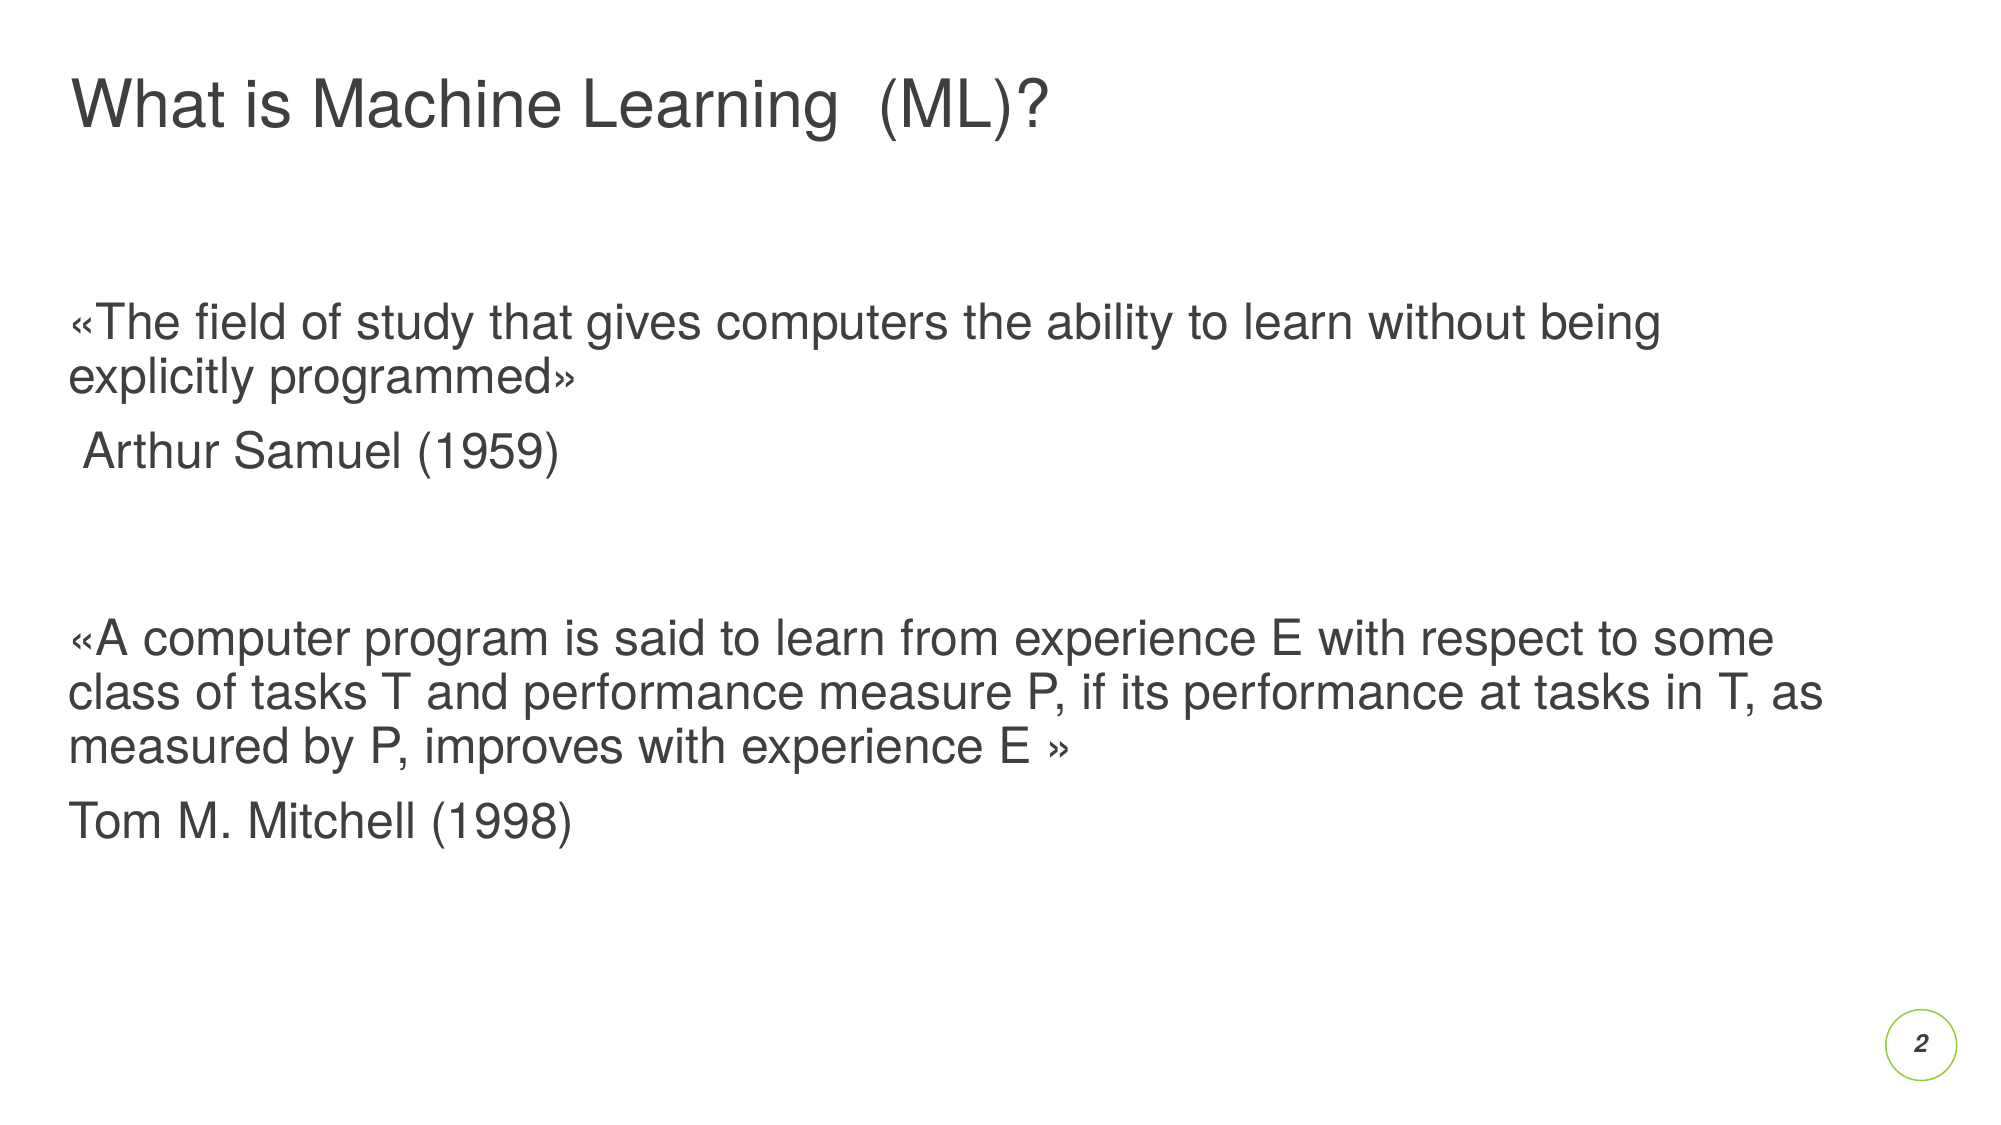

# What is Machine Learning  (ML)?
«The field of study that gives computers the ability to learn without being explicitly programmed»
 Arthur Samuel (1959)
«A computer program is said to learn from experience E with respect to some class of tasks T and performance measure P, if its performance at tasks in T, as measured by P, improves with experience E »
Tom M. Mitchell (1998)
2